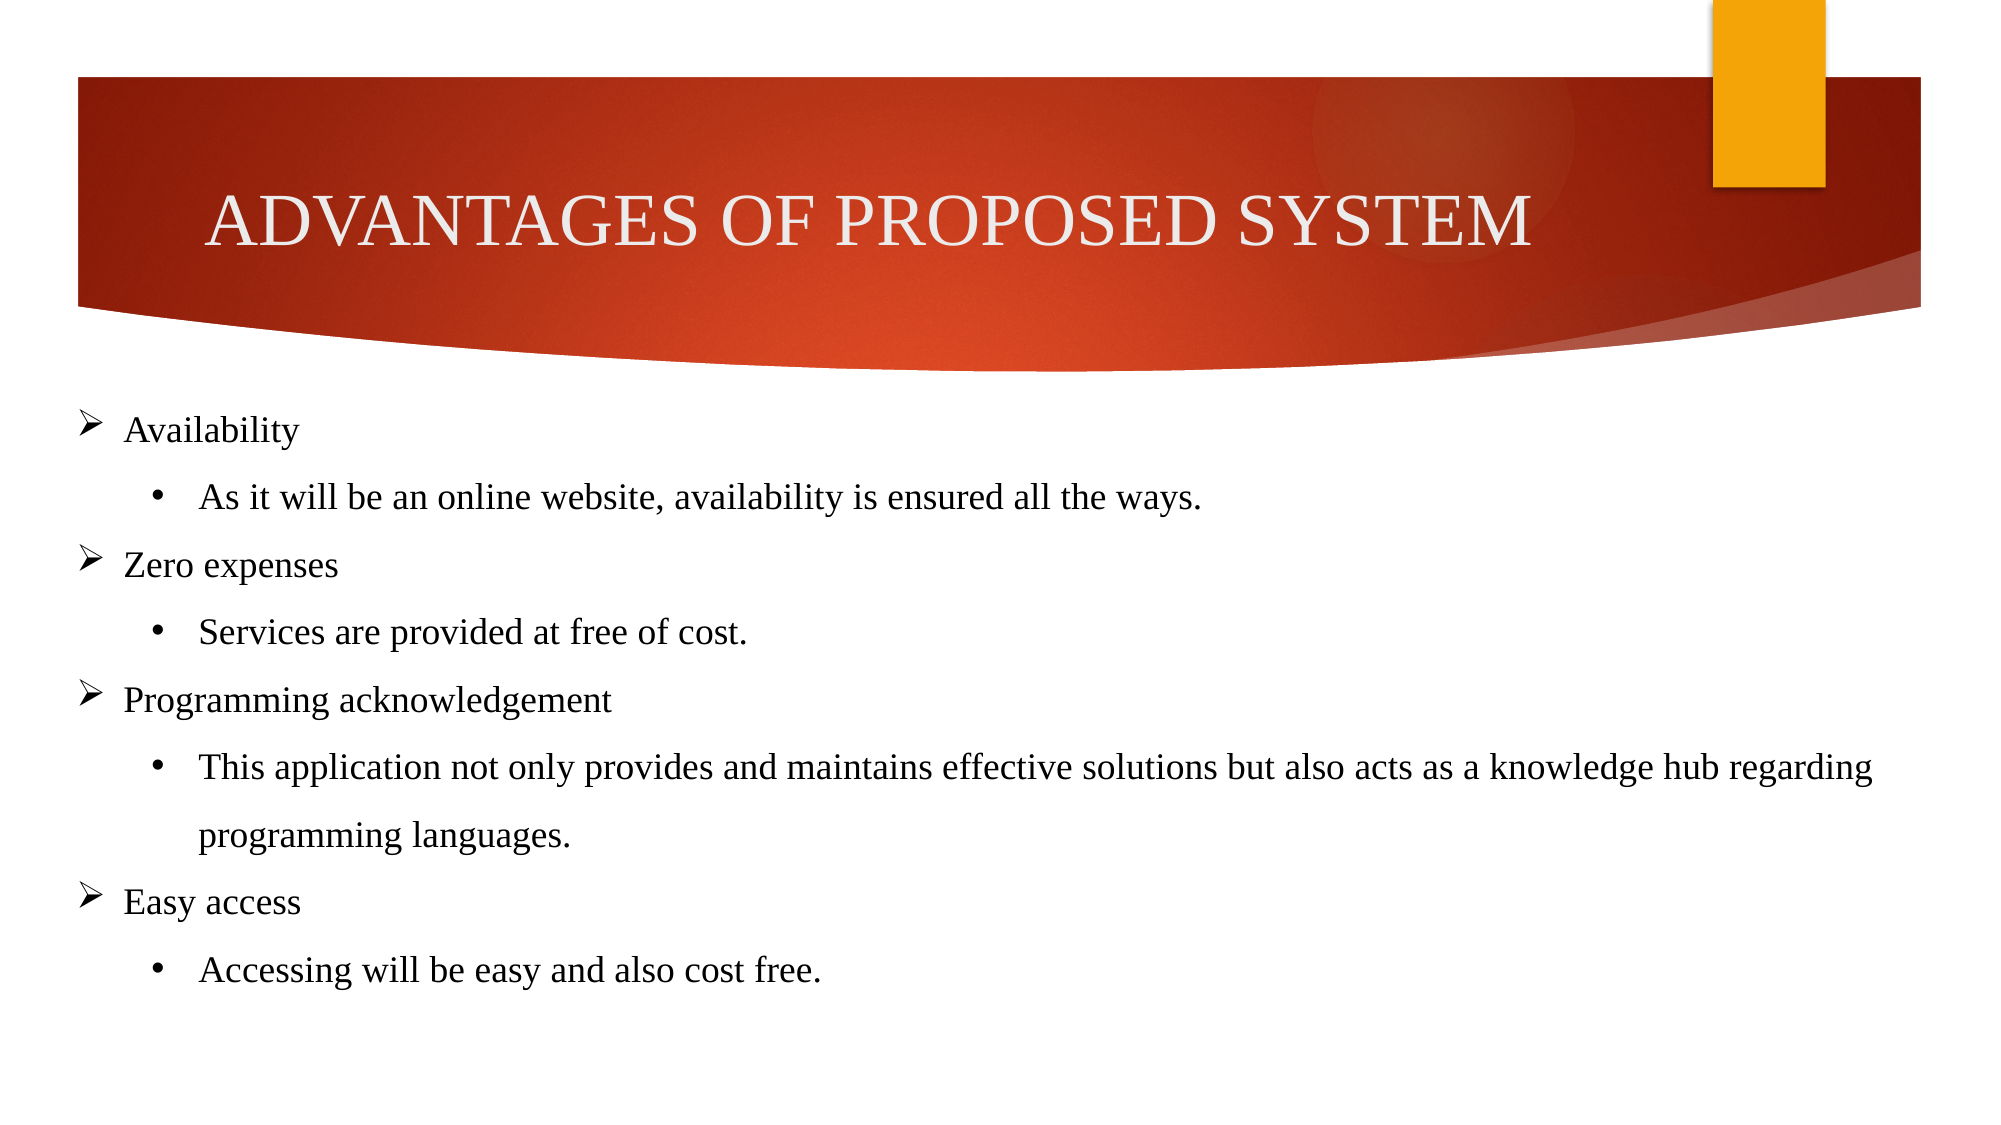

# ADVANTAGES OF PROPOSED SYSTEM
Availability
As it will be an online website, availability is ensured all the ways.
Zero expenses
Services are provided at free of cost.
Programming acknowledgement
This application not only provides and maintains effective solutions but also acts as a knowledge hub regarding programming languages.
Easy access
Accessing will be easy and also cost free.